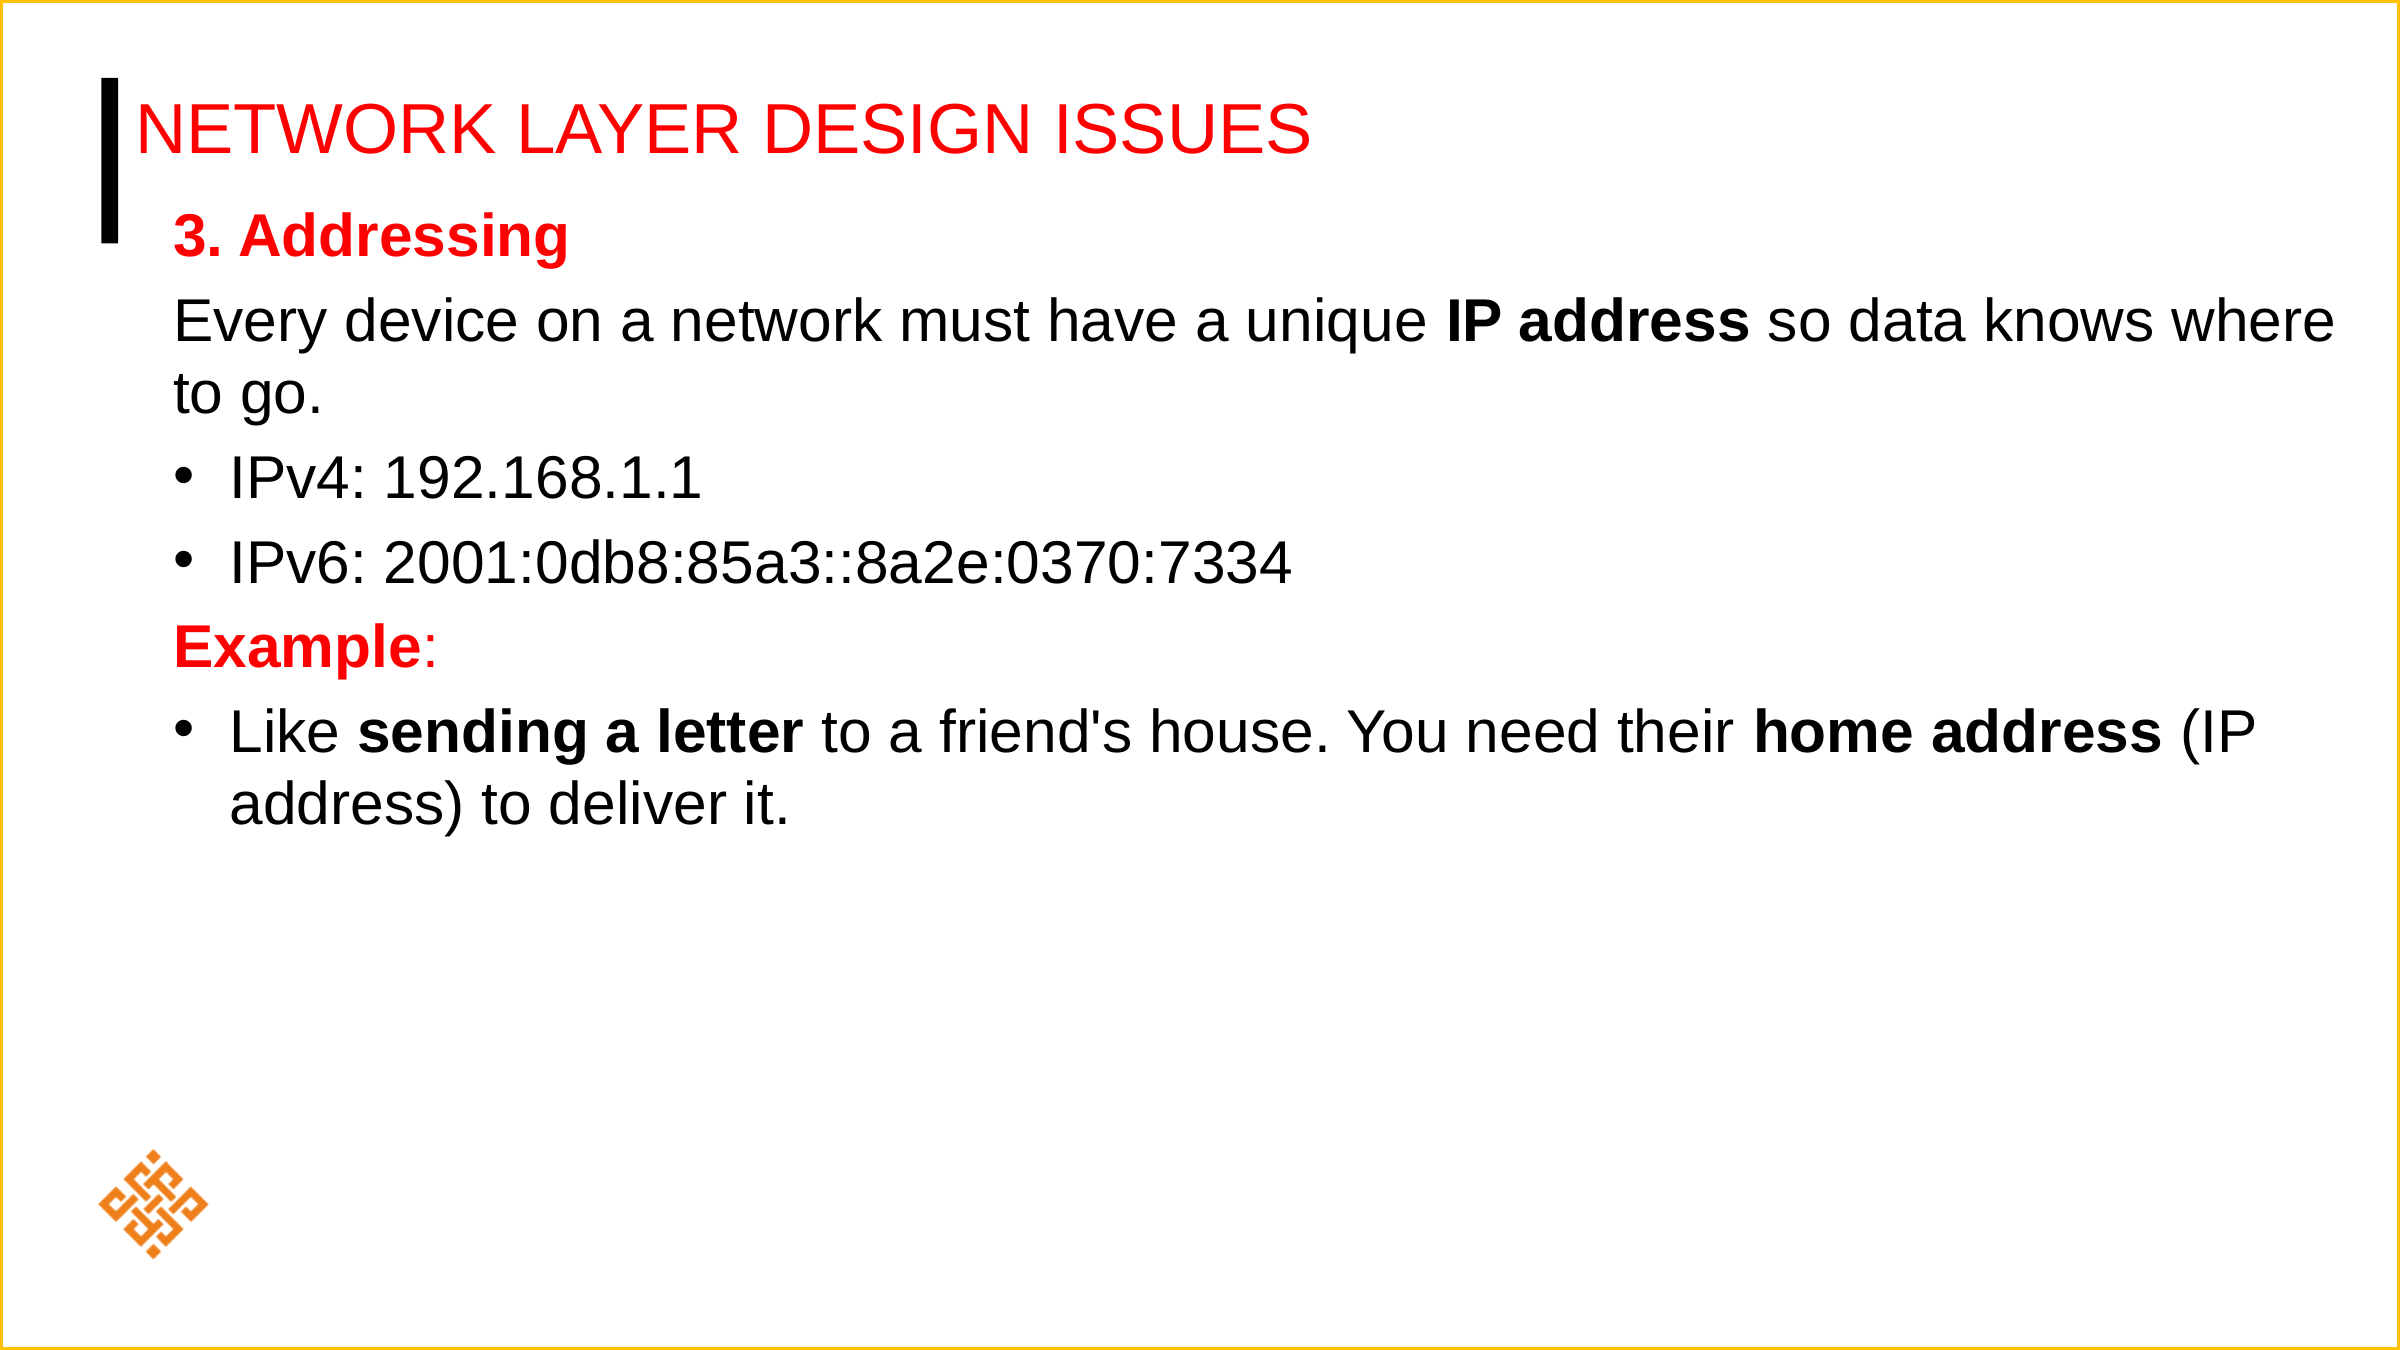

# Network Layer Design Issues
3. Addressing
Every device on a network must have a unique IP address so data knows where to go.
IPv4: 192.168.1.1
IPv6: 2001:0db8:85a3::8a2e:0370:7334
Example:
Like sending a letter to a friend's house. You need their home address (IP address) to deliver it.